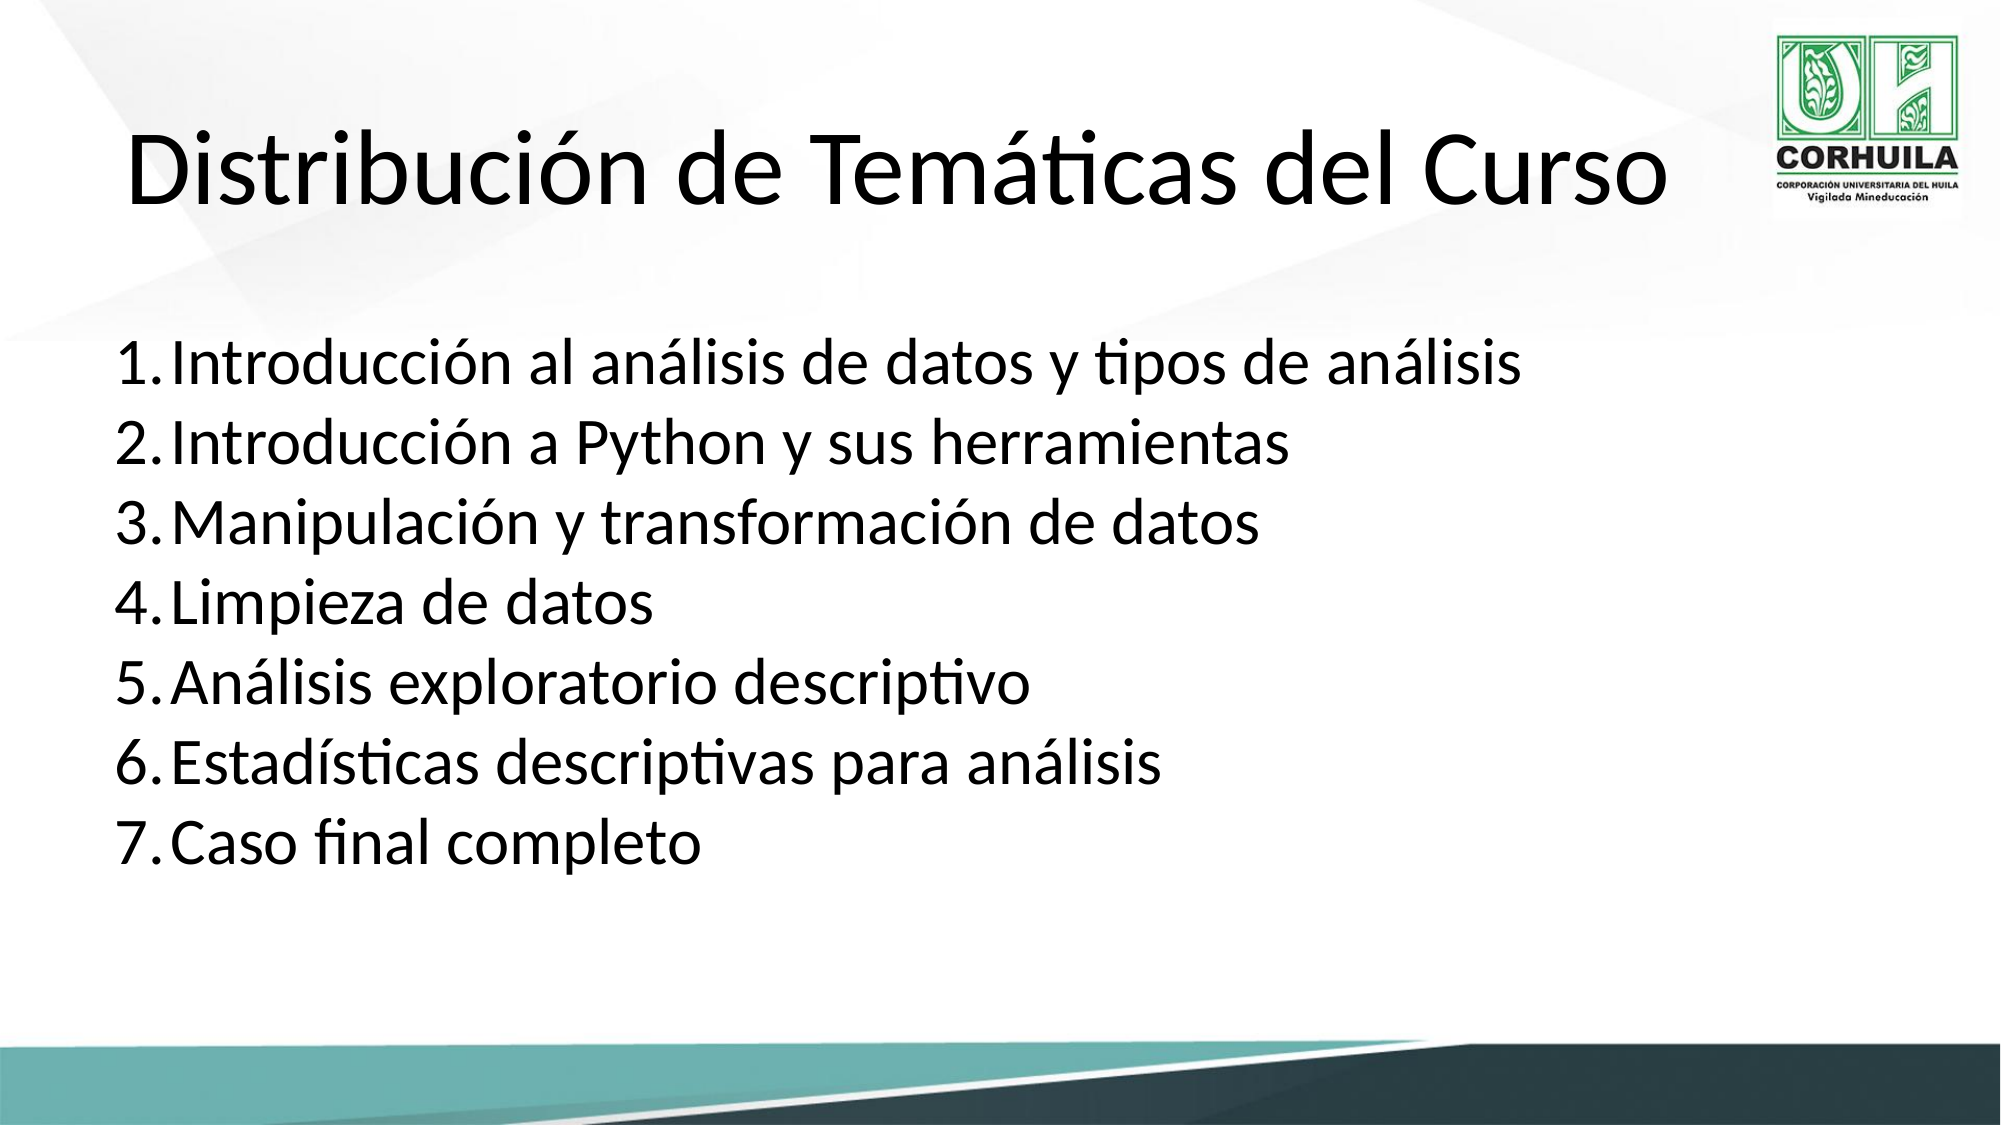

Distribución de Temáticas del Curso
Introducción al análisis de datos y tipos de análisis
Introducción a Python y sus herramientas
Manipulación y transformación de datos
Limpieza de datos
Análisis exploratorio descriptivo
Estadísticas descriptivas para análisis
Caso final completo